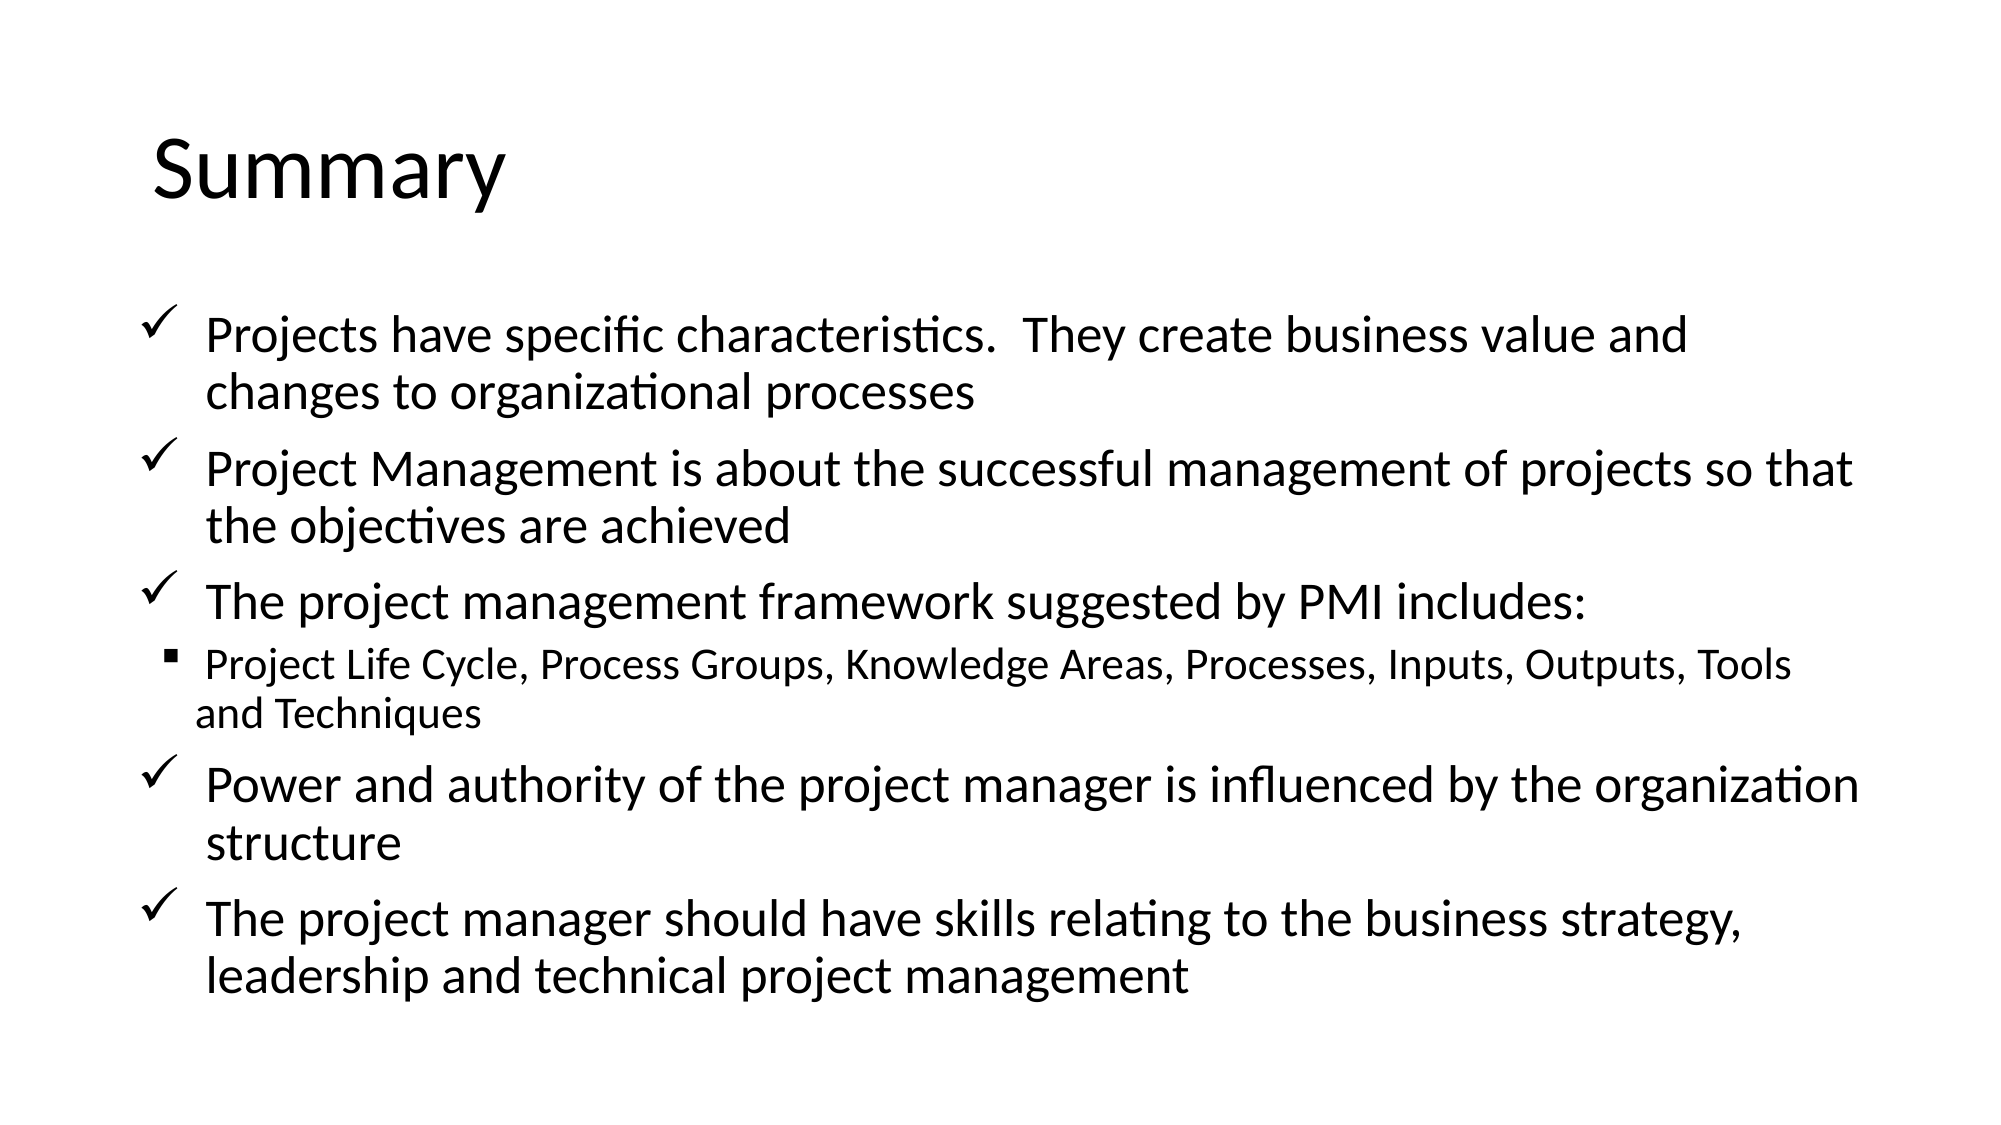

# Summary
Projects have specific characteristics.  They create business value and changes to organizational processes
Project Management is about the successful management of projects so that the objectives are achieved
The project management framework suggested by PMI includes:
 Project Life Cycle, Process Groups, Knowledge Areas, Processes, Inputs, Outputs, Tools and Techniques
Power and authority of the project manager is influenced by the organization structure
The project manager should have skills relating to the business strategy, leadership and technical project management